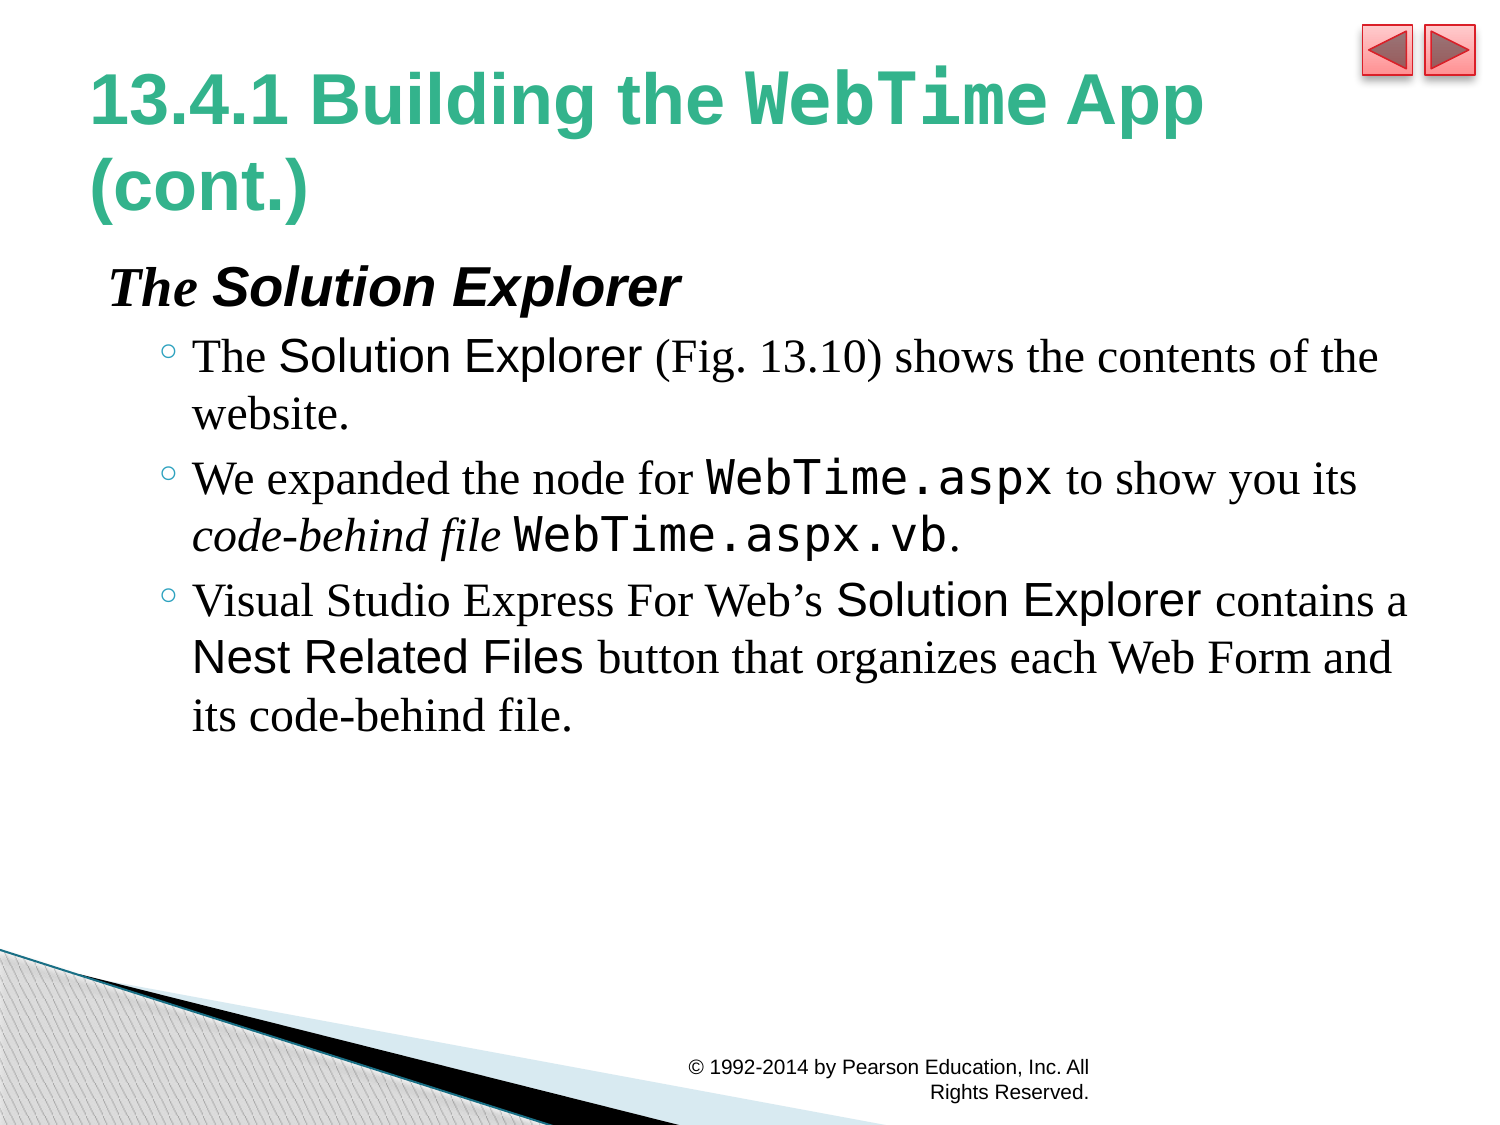

# 13.4.1 Building the WebTime App (cont.)
The Solution Explorer
The Solution Explorer (Fig. 13.10) shows the contents of the website.
We expanded the node for WebTime.aspx to show you its code-behind file WebTime.aspx.vb.
Visual Studio Express For Web’s Solution Explorer contains a Nest Related Files button that organizes each Web Form and its code-behind file.
© 1992-2014 by Pearson Education, Inc. All Rights Reserved.